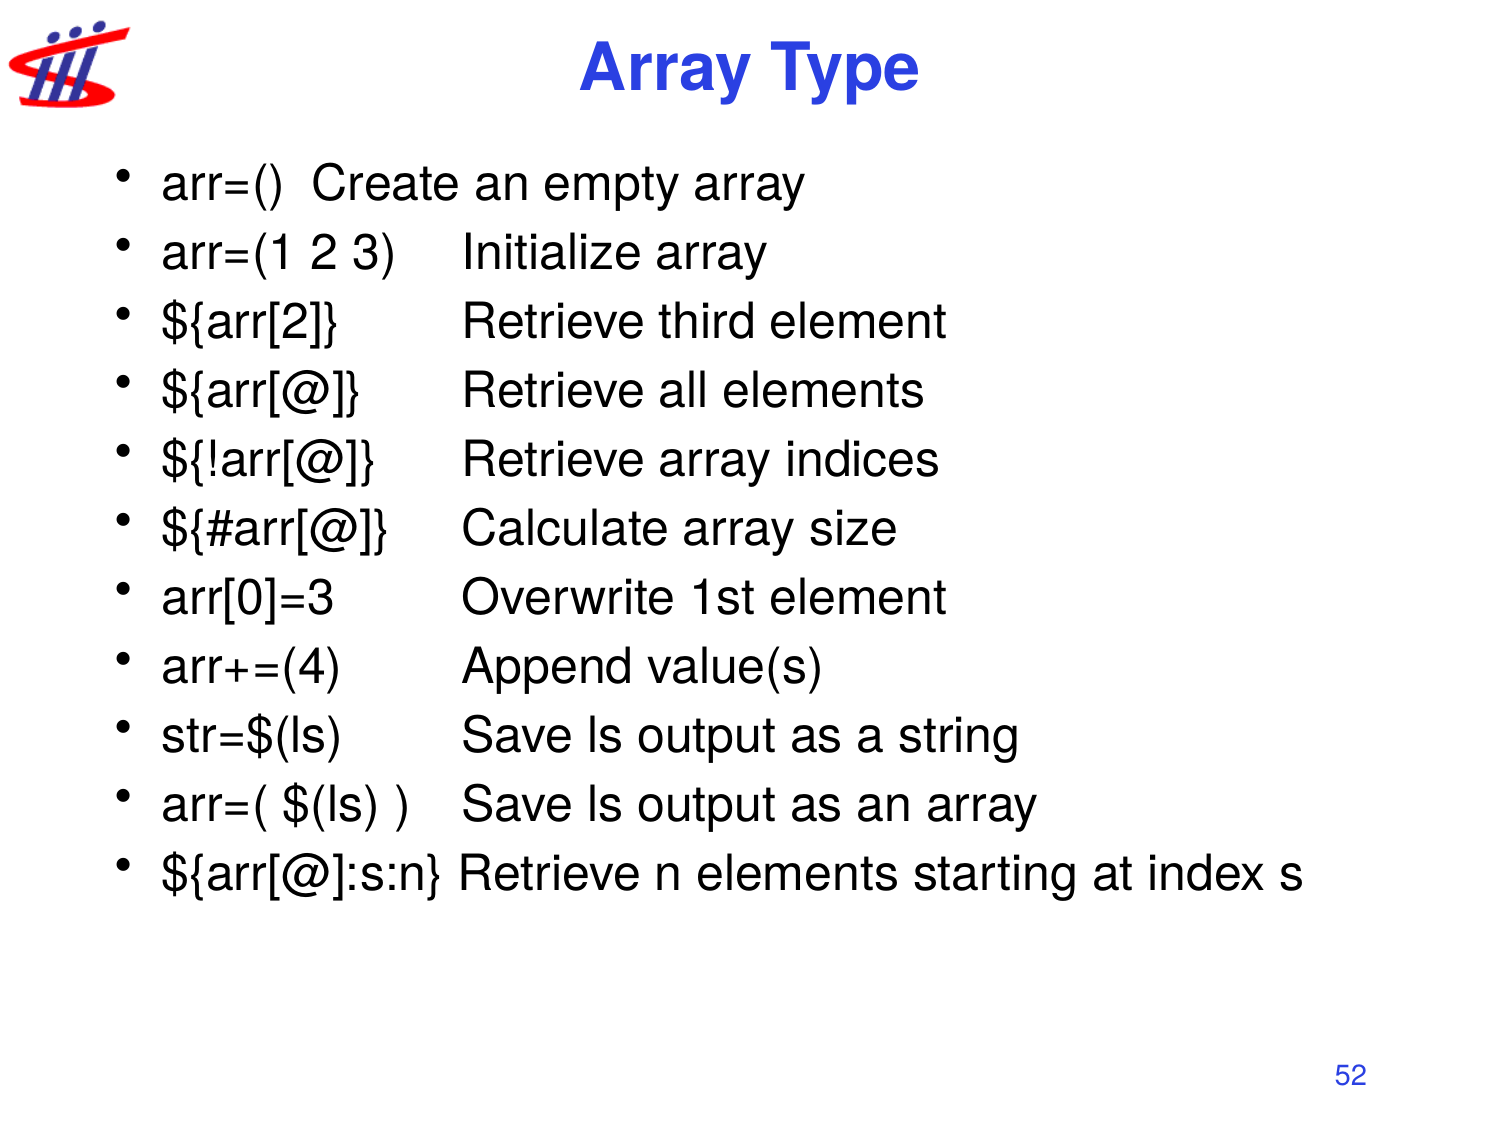

# Array Type
arr=()	Create an empty array
arr=(1 2 3)	Initialize array
${arr[2]}	Retrieve third element
${arr[@]}	Retrieve all elements
${!arr[@]}	Retrieve array indices
${#arr[@]}	Calculate array size
arr[0]=3	Overwrite 1st element
arr+=(4)	Append value(s)
str=$(ls)	Save ls output as a string
arr=( $(ls) )	Save ls output as an array
${arr[@]:s:n} Retrieve n elements starting at index s